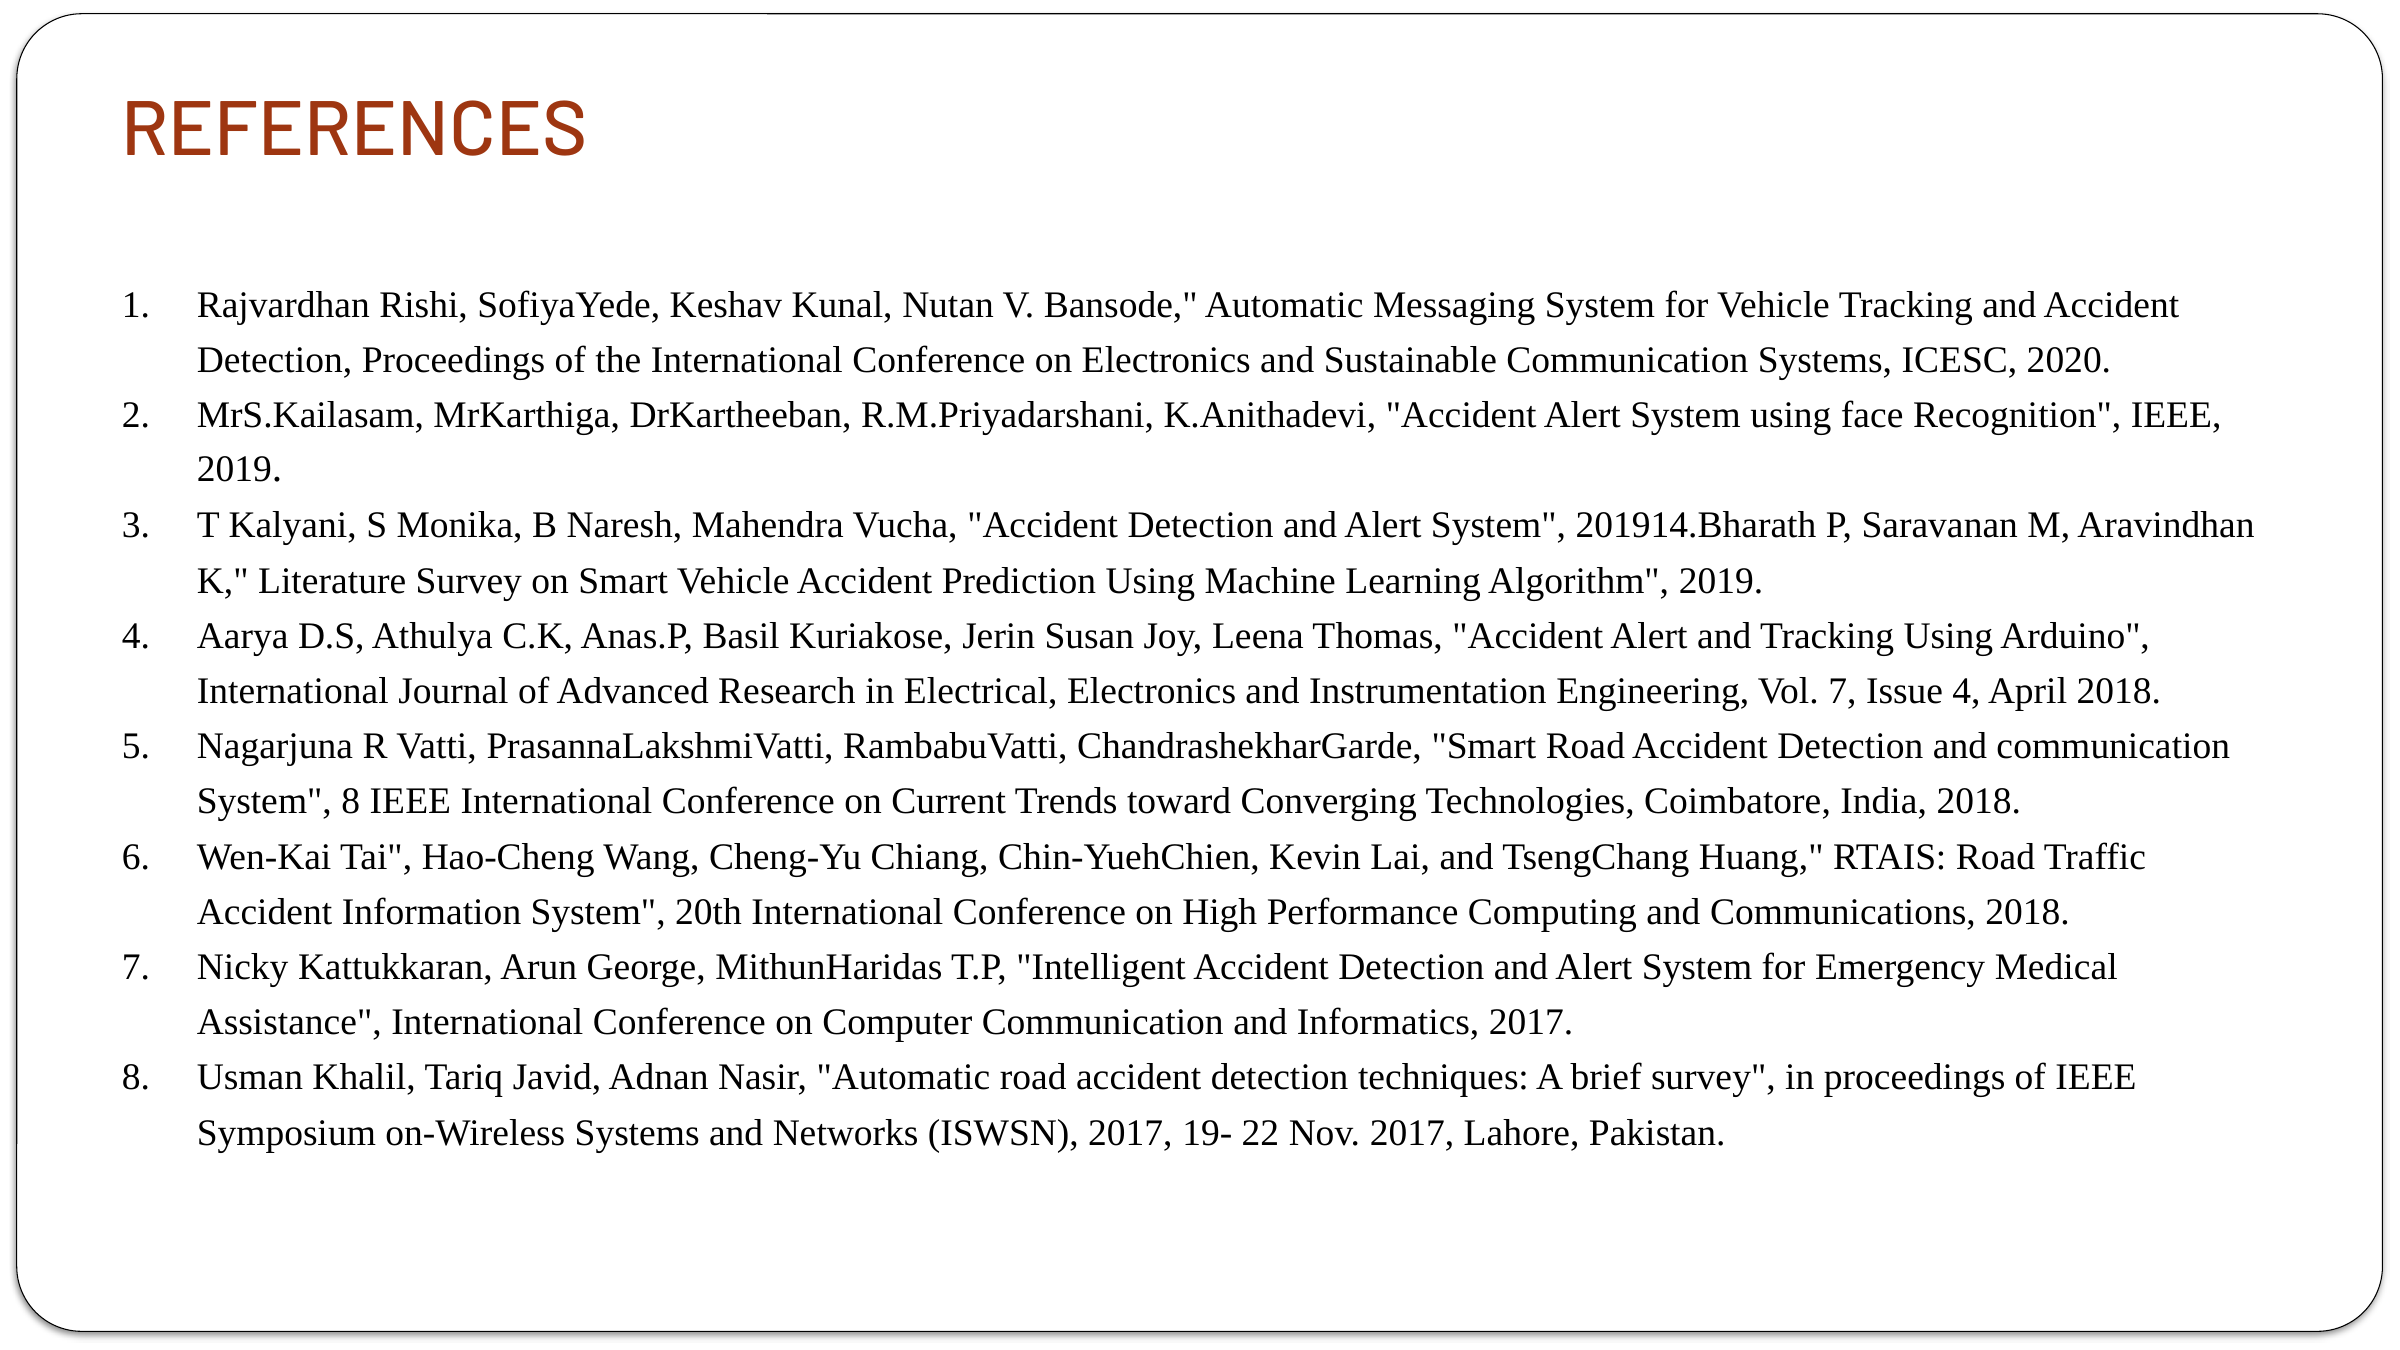

REFERENCES
Rajvardhan Rishi, SofiyaYede, Keshav Kunal, Nutan V. Bansode," Automatic Messaging System for Vehicle Tracking and Accident Detection, Proceedings of the International Conference on Electronics and Sustainable Communication Systems, ICESC, 2020.
MrS.Kailasam, MrKarthiga, DrKartheeban, R.M.Priyadarshani, K.Anithadevi, "Accident Alert System using face Recognition", IEEE, 2019.
T Kalyani, S Monika, B Naresh, Mahendra Vucha, "Accident Detection and Alert System", 201914.Bharath P, Saravanan M, Aravindhan K," Literature Survey on Smart Vehicle Accident Prediction Using Machine Learning Algorithm", 2019.
Aarya D.S, Athulya C.K, Anas.P, Basil Kuriakose, Jerin Susan Joy, Leena Thomas, "Accident Alert and Tracking Using Arduino", International Journal of Advanced Research in Electrical, Electronics and Instrumentation Engineering, Vol. 7, Issue 4, April 2018.
Nagarjuna R Vatti, PrasannaLakshmiVatti, RambabuVatti, ChandrashekharGarde, "Smart Road Accident Detection and communication System", 8 IEEE International Conference on Current Trends toward Converging Technologies, Coimbatore, India, 2018.
Wen-Kai Tai", Hao-Cheng Wang, Cheng-Yu Chiang, Chin-YuehChien, Kevin Lai, and TsengChang Huang," RTAIS: Road Traffic Accident Information System", 20th International Conference on High Performance Computing and Communications, 2018.
Nicky Kattukkaran, Arun George, MithunHaridas T.P, "Intelligent Accident Detection and Alert System for Emergency Medical Assistance", International Conference on Computer Communication and Informatics, 2017.
Usman Khalil, Tariq Javid, Adnan Nasir, "Automatic road accident detection techniques: A brief survey", in proceedings of IEEE Symposium on-Wireless Systems and Networks (ISWSN), 2017, 19- 22 Nov. 2017, Lahore, Pakistan.

HarmilaGaikwad, "Mobile Agents in Heterogeneous Database Environment for Emergency Healthcare System", at ITNG 2008 5th International Conference on Information Technology- New Generations April 7-9, 2008, Las Vegas, Nevada, USA. Published in IEEE Computer society, ISBN:978-0-7695-3099-4, PP.1220-1221